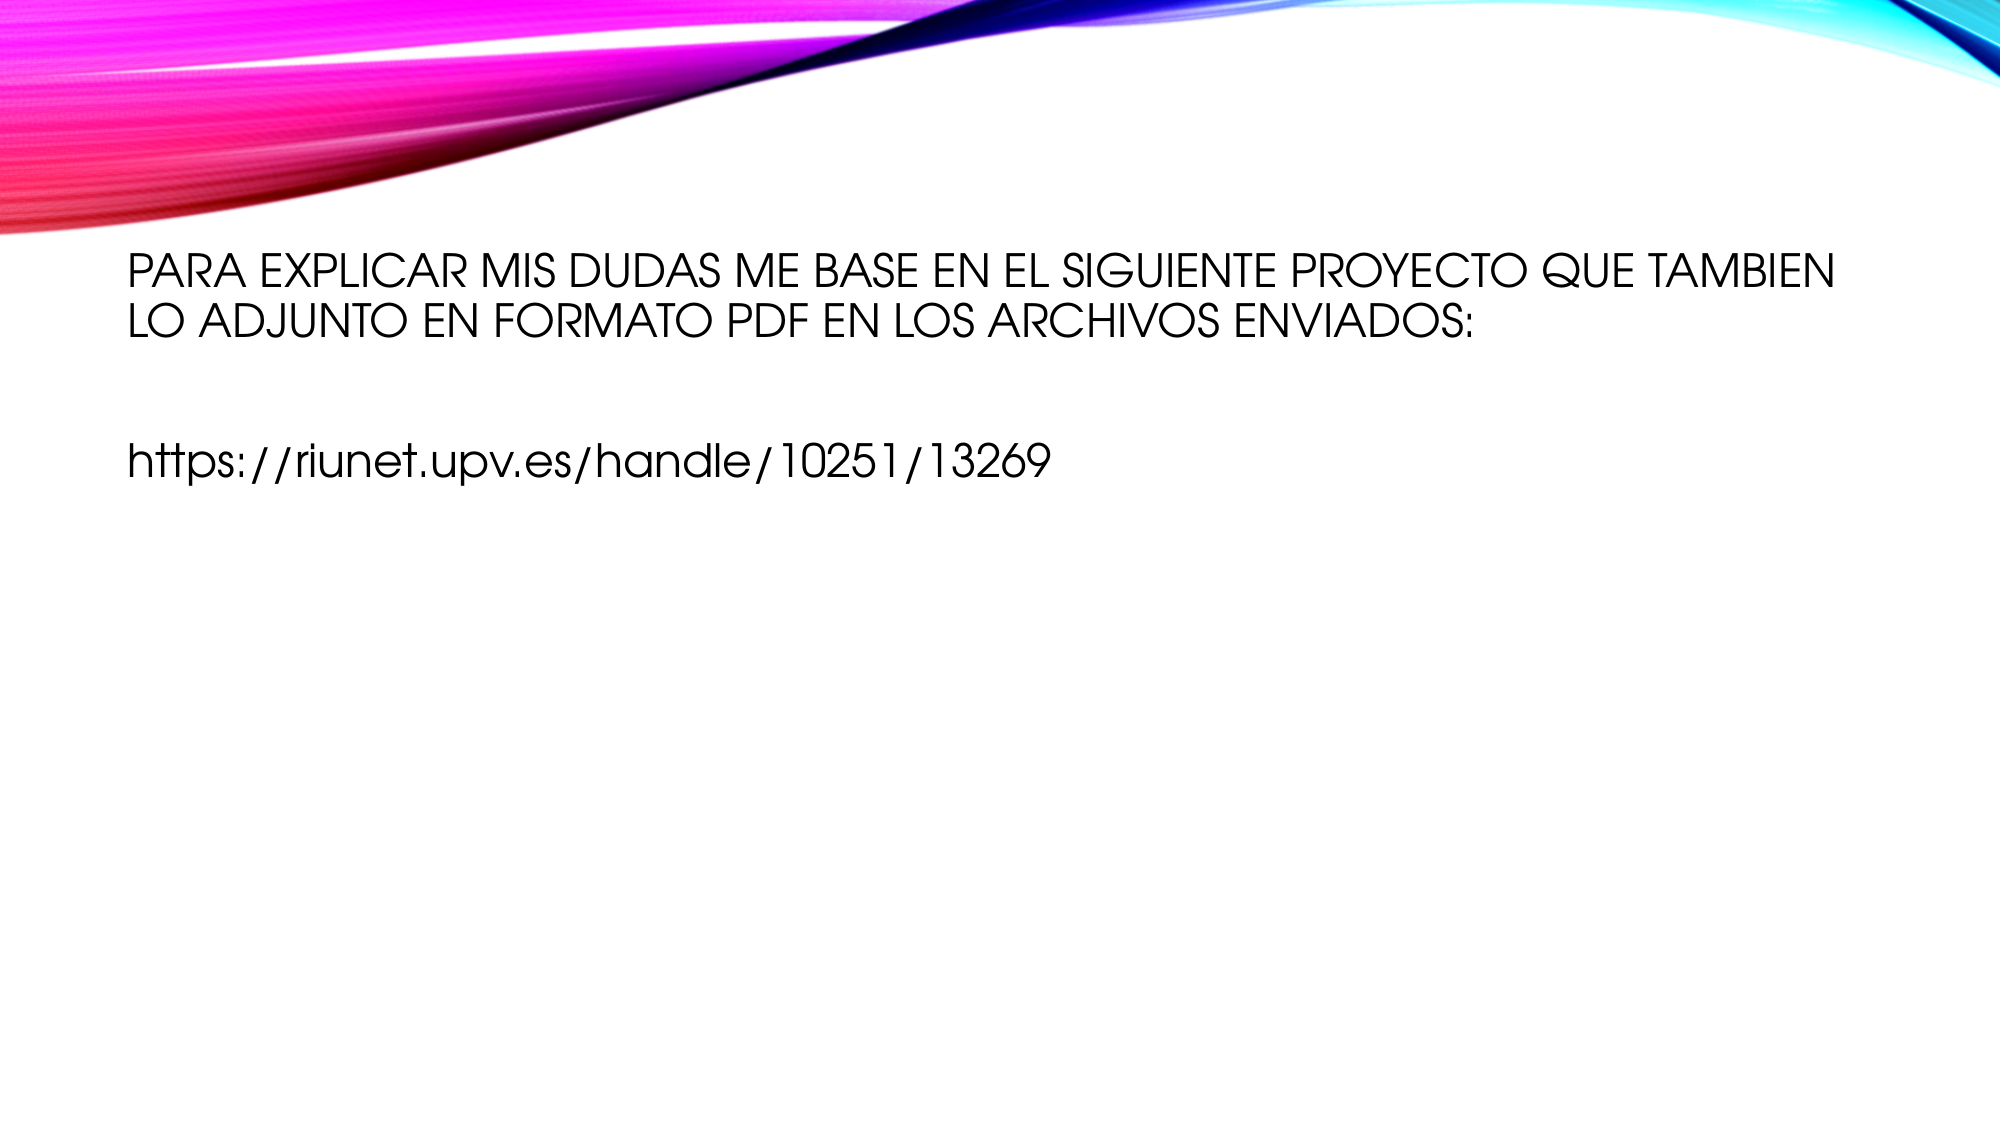

PARA EXPLICAR MIS DUDAS ME BASE EN EL SIGUIENTE PROYECTO QUE TAMBIEN LO ADJUNTO EN FORMATO PDF EN LOS ARCHIVOS ENVIADOS:

https://riunet.upv.es/handle/10251/13269